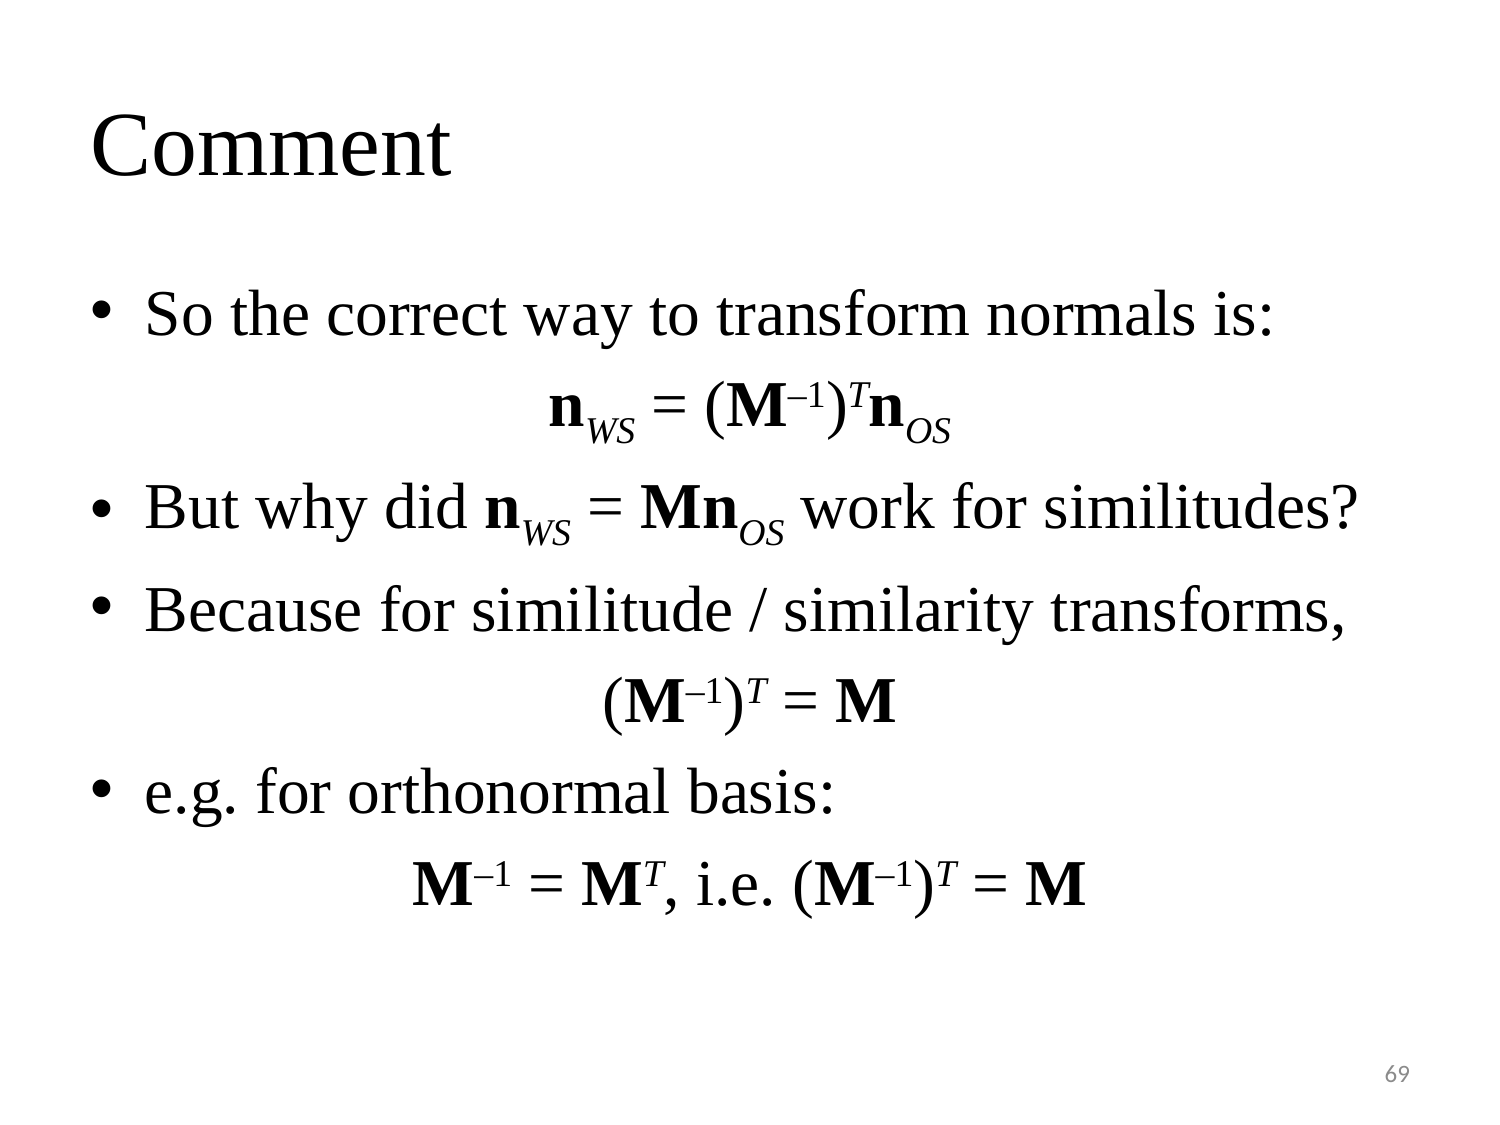

# Comment
So the correct way to transform normals is:
nWS = (M–1)TnOS
But why did nWS = MnOS work for similitudes?
Because for similitude / similarity transforms,
(M–1)T = M
e.g. for orthonormal basis:
M–1 = MT, i.e. (M–1)T = M
69